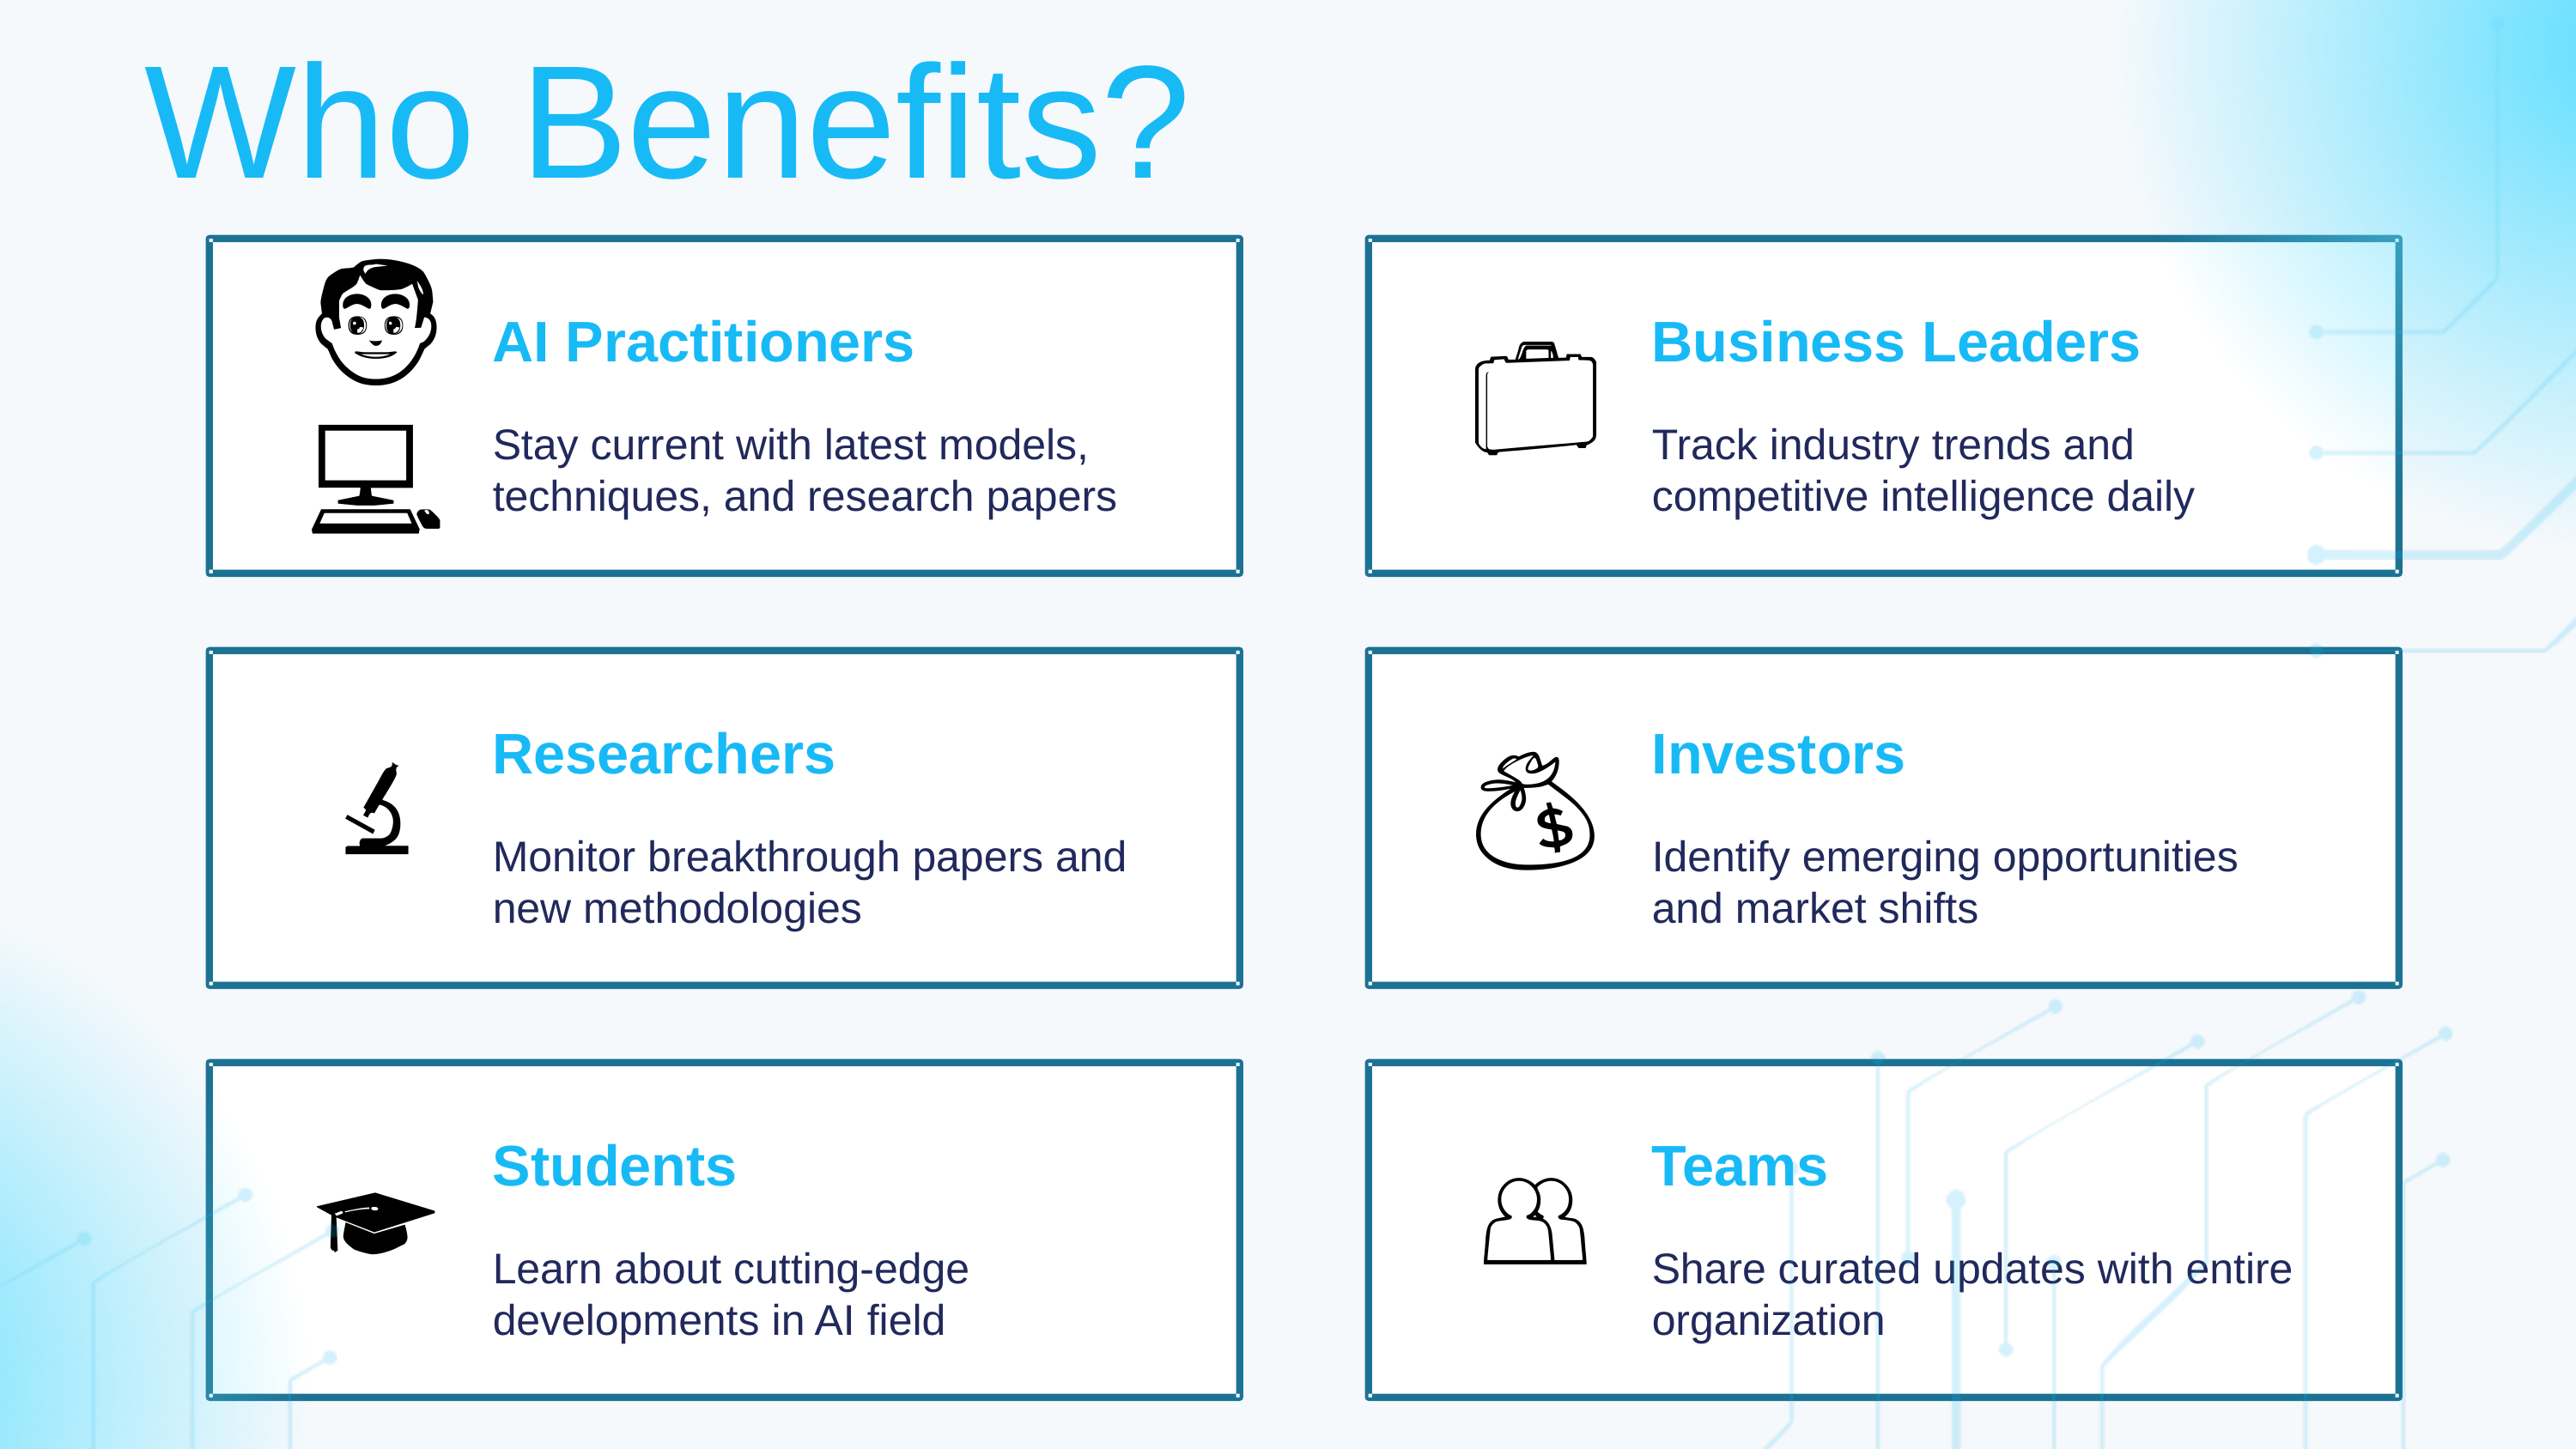

Who Benefits?

AI Practitioners

Business Leaders

👨‍💻

💼

Stay current with latest models, techniques, and research papers

Track industry trends and competitive intelligence daily

Researchers

Investors

🔬

💰

Monitor breakthrough papers and new methodologies

Identify emerging opportunities and market shifts

Students

Teams

🎓

👥

Learn about cutting-edge developments in AI field

Share curated updates with entire organization